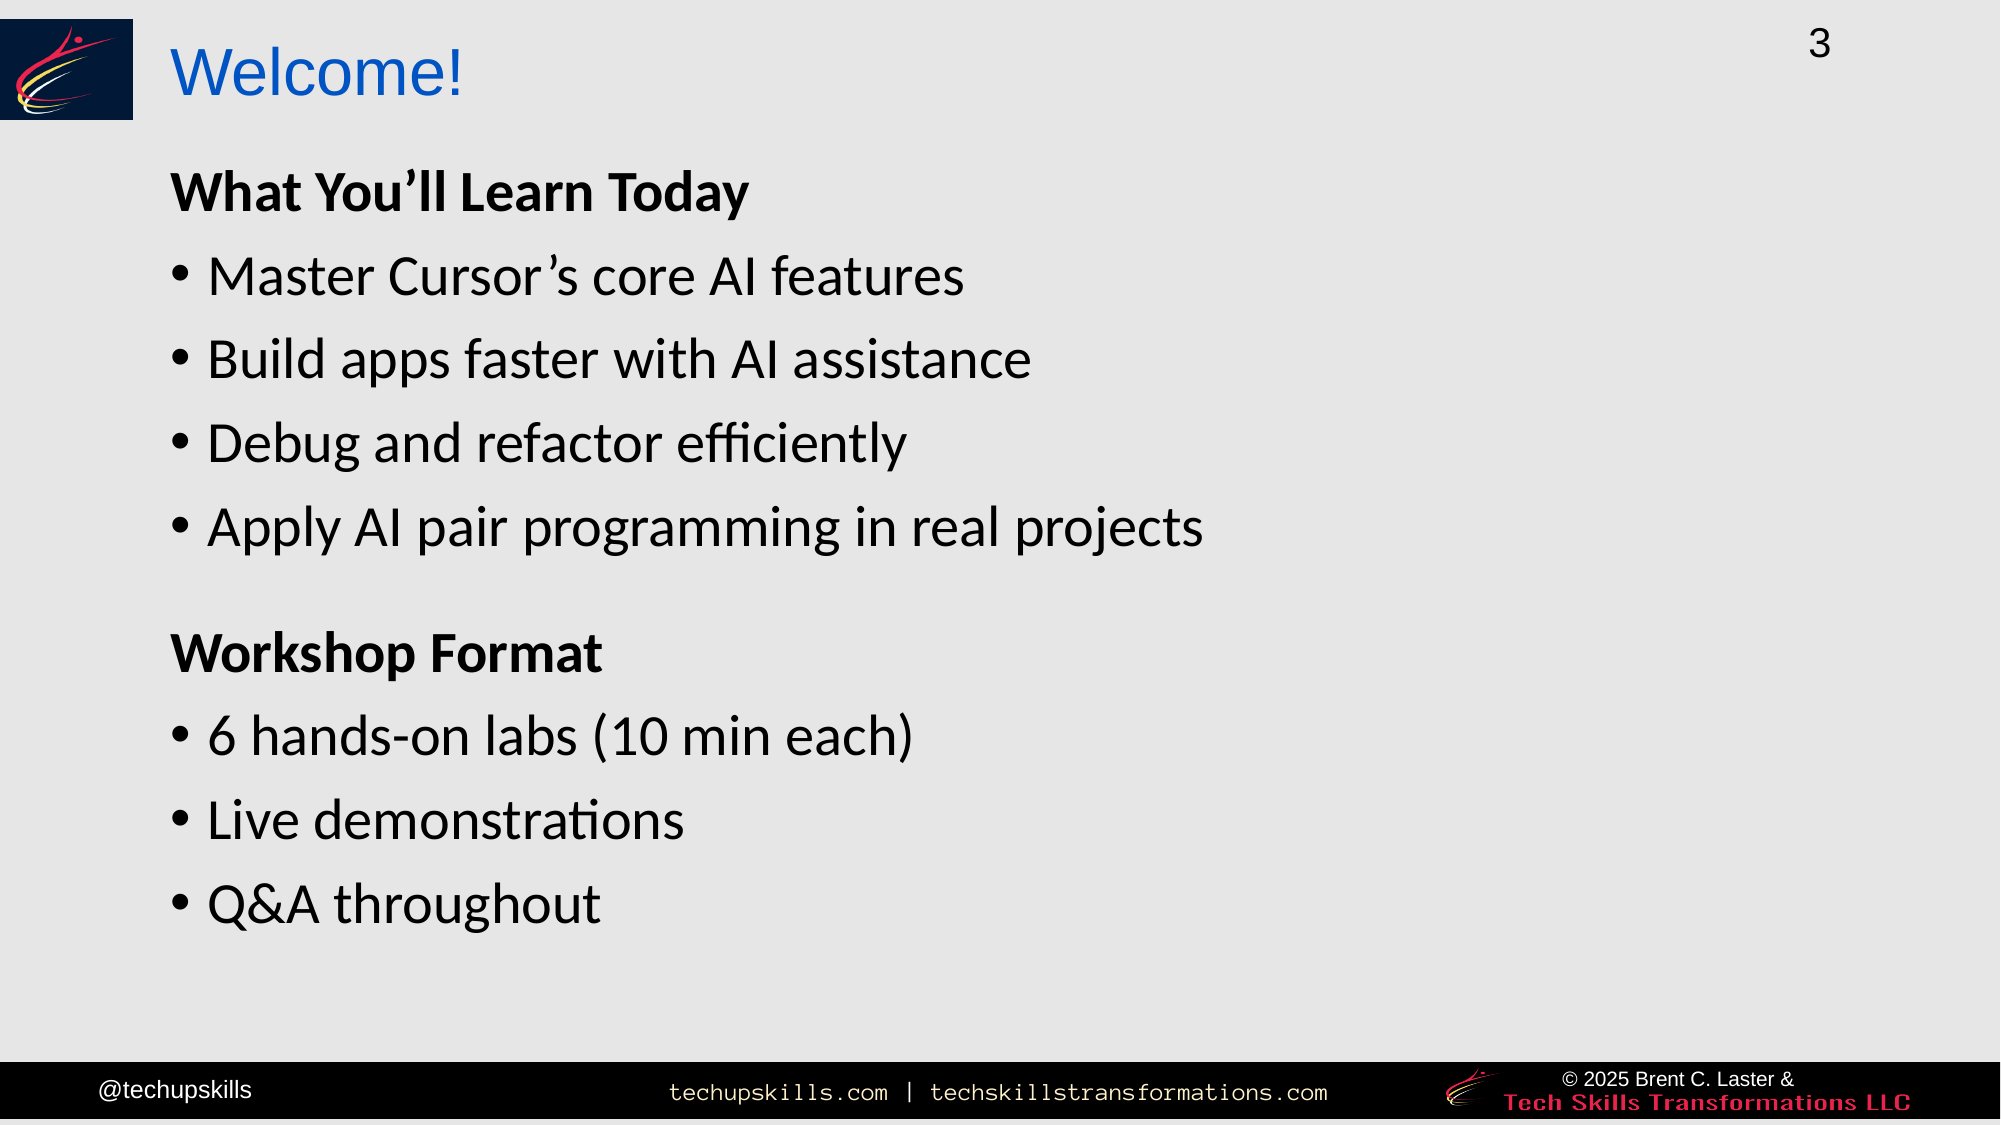

# Welcome!
What You’ll Learn Today
Master Cursor’s core AI features
Build apps faster with AI assistance
Debug and refactor efficiently
Apply AI pair programming in real projects
Workshop Format
6 hands-on labs (10 min each)
Live demonstrations
Q&A throughout